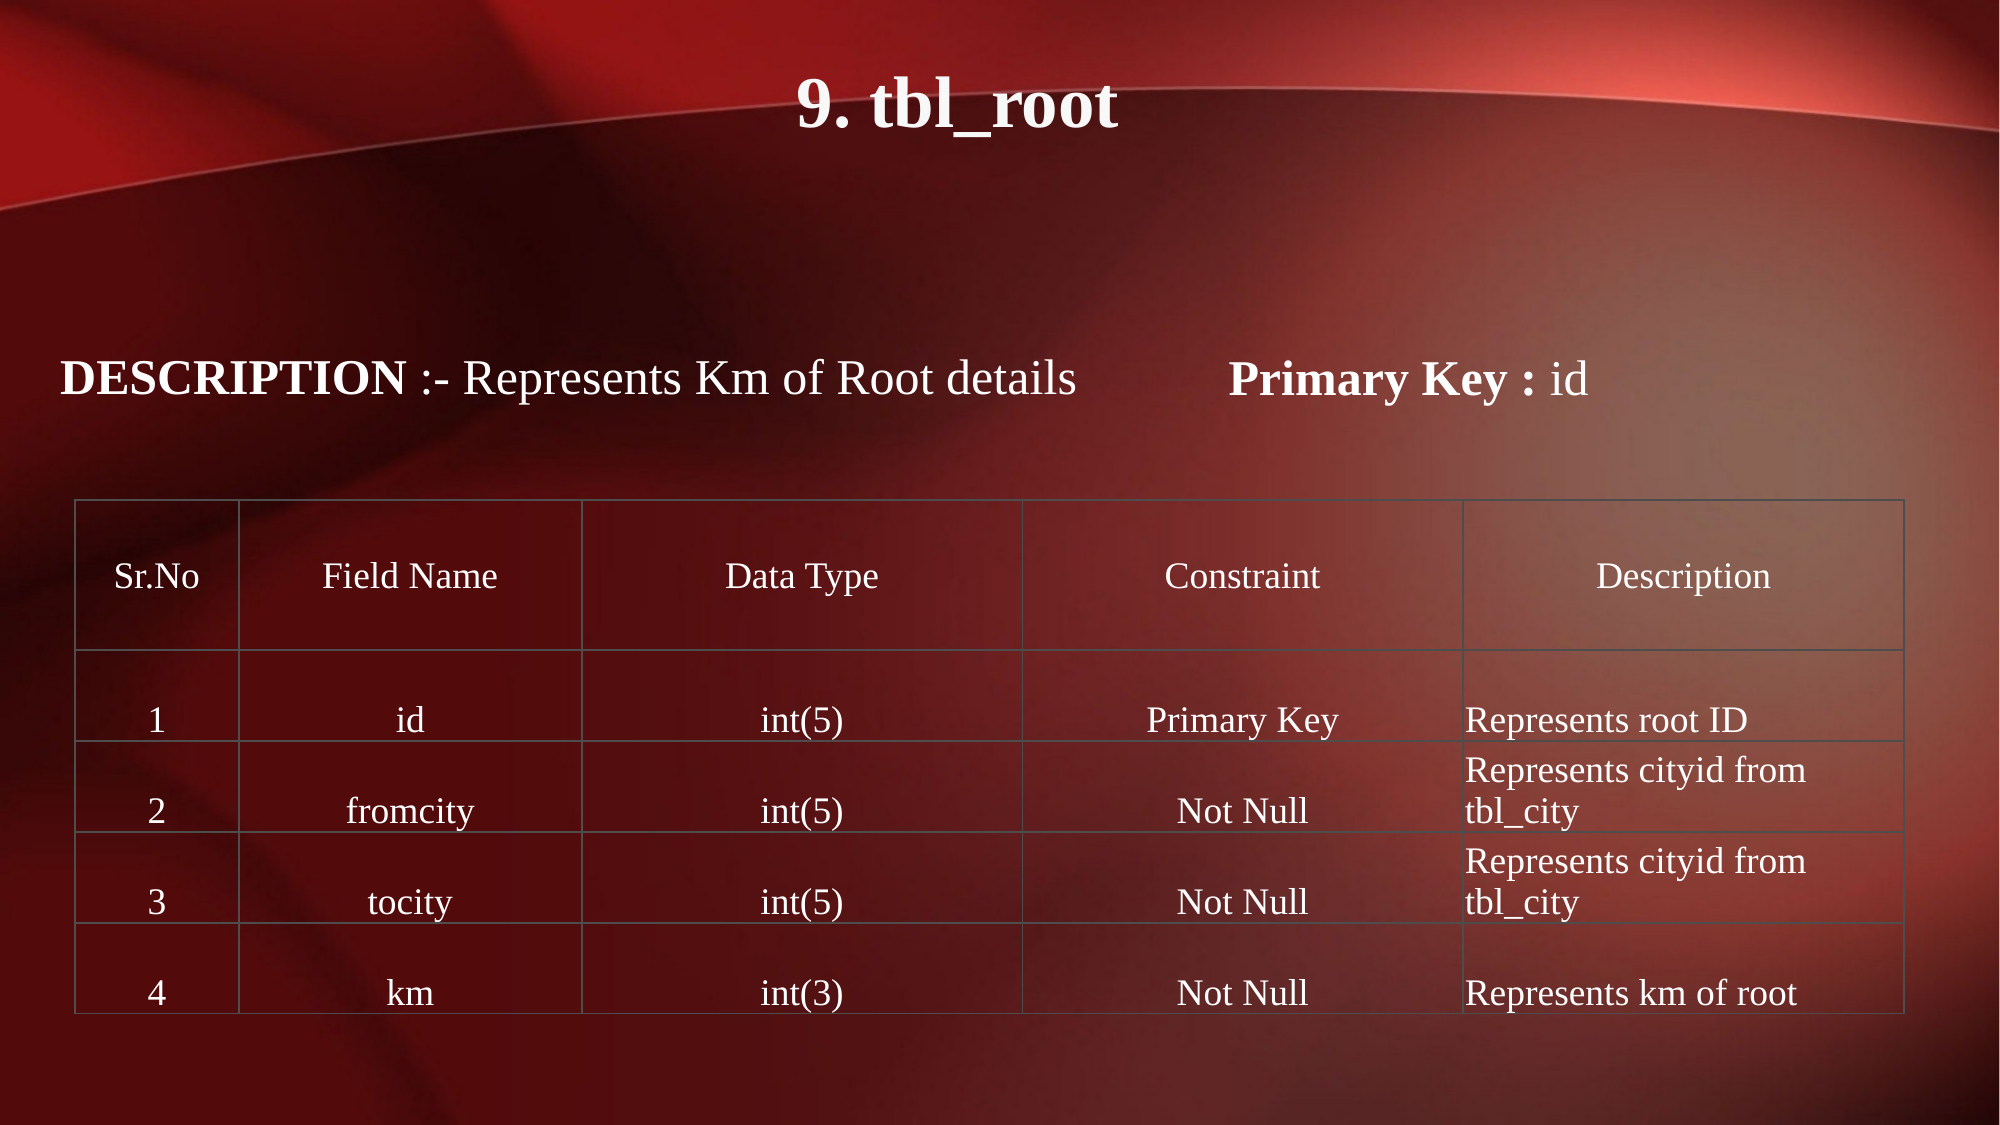

9. tbl_root
DESCRIPTION :- Represents Km of Root details
Primary Key : id
| Sr.No | Field Name | Data Type | Constraint | Description |
| --- | --- | --- | --- | --- |
| 1 | id | int(5) | Primary Key | Represents root ID |
| 2 | fromcity | int(5) | Not Null | Represents cityid from tbl\_city |
| 3 | tocity | int(5) | Not Null | Represents cityid from tbl\_city |
| 4 | km | int(3) | Not Null | Represents km of root |